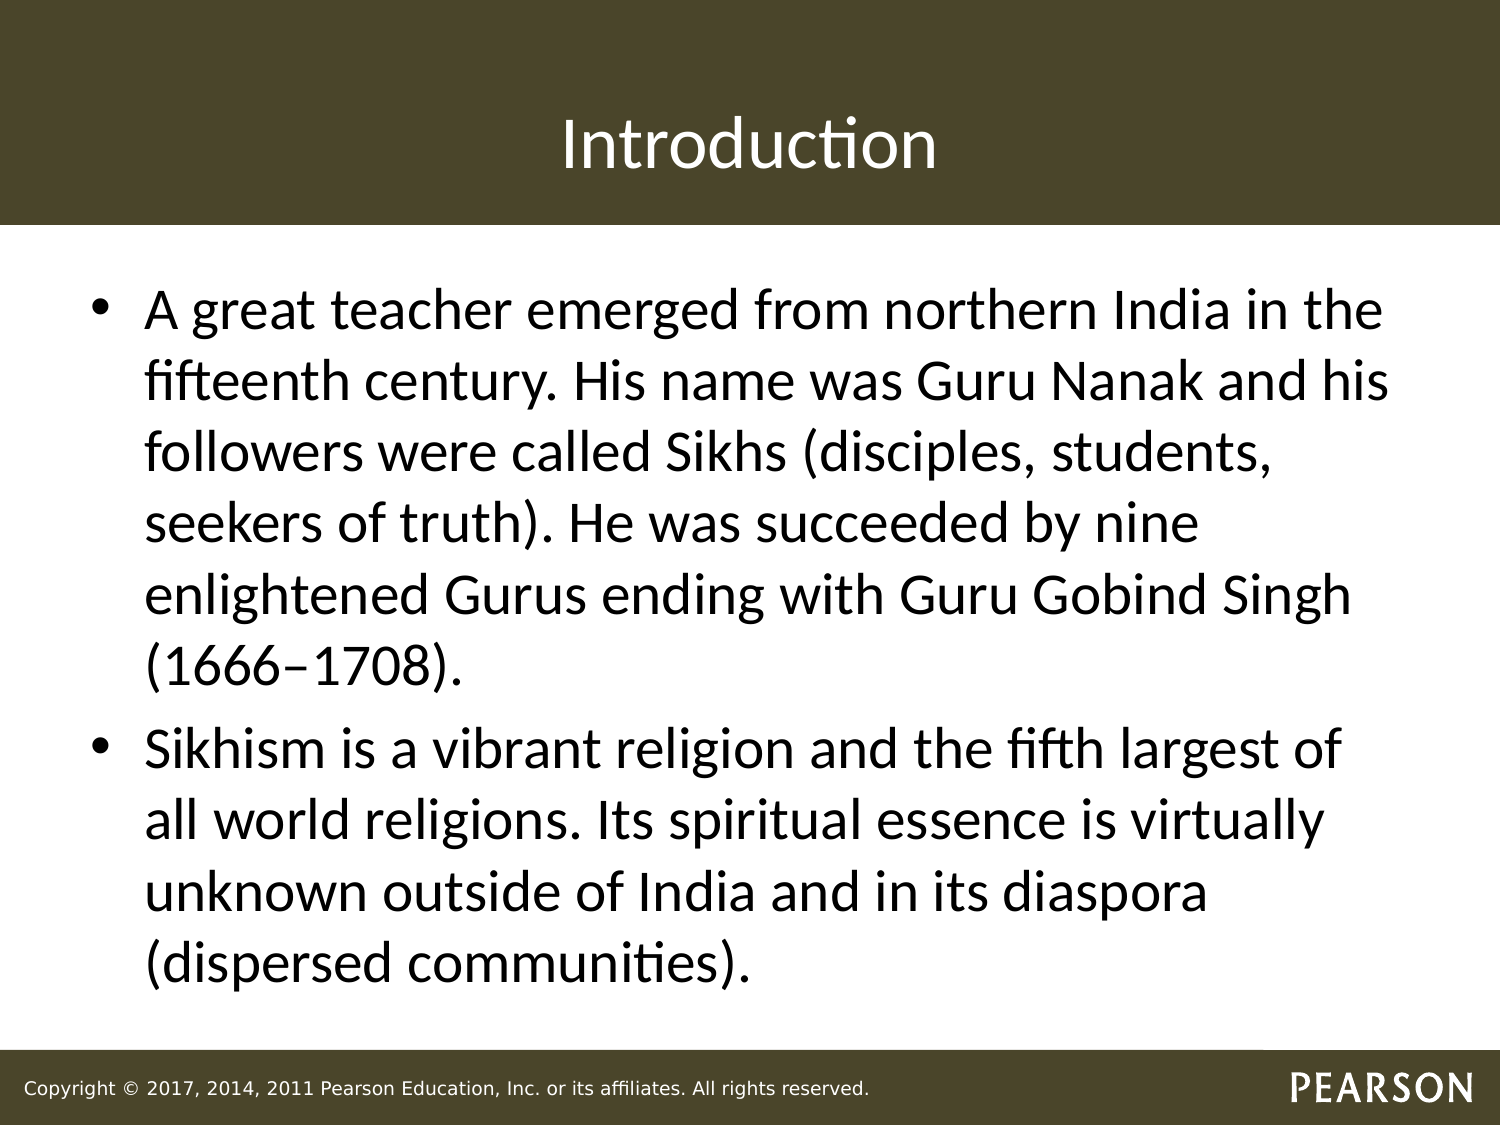

# Introduction
A great teacher emerged from northern India in the fifteenth century. His name was Guru Nanak and his followers were called Sikhs (disciples, students, seekers of truth). He was succeeded by nine enlightened Gurus ending with Guru Gobind Singh (1666–1708).
Sikhism is a vibrant religion and the fifth largest of all world religions. Its spiritual essence is virtually unknown outside of India and in its diaspora (dispersed communities).